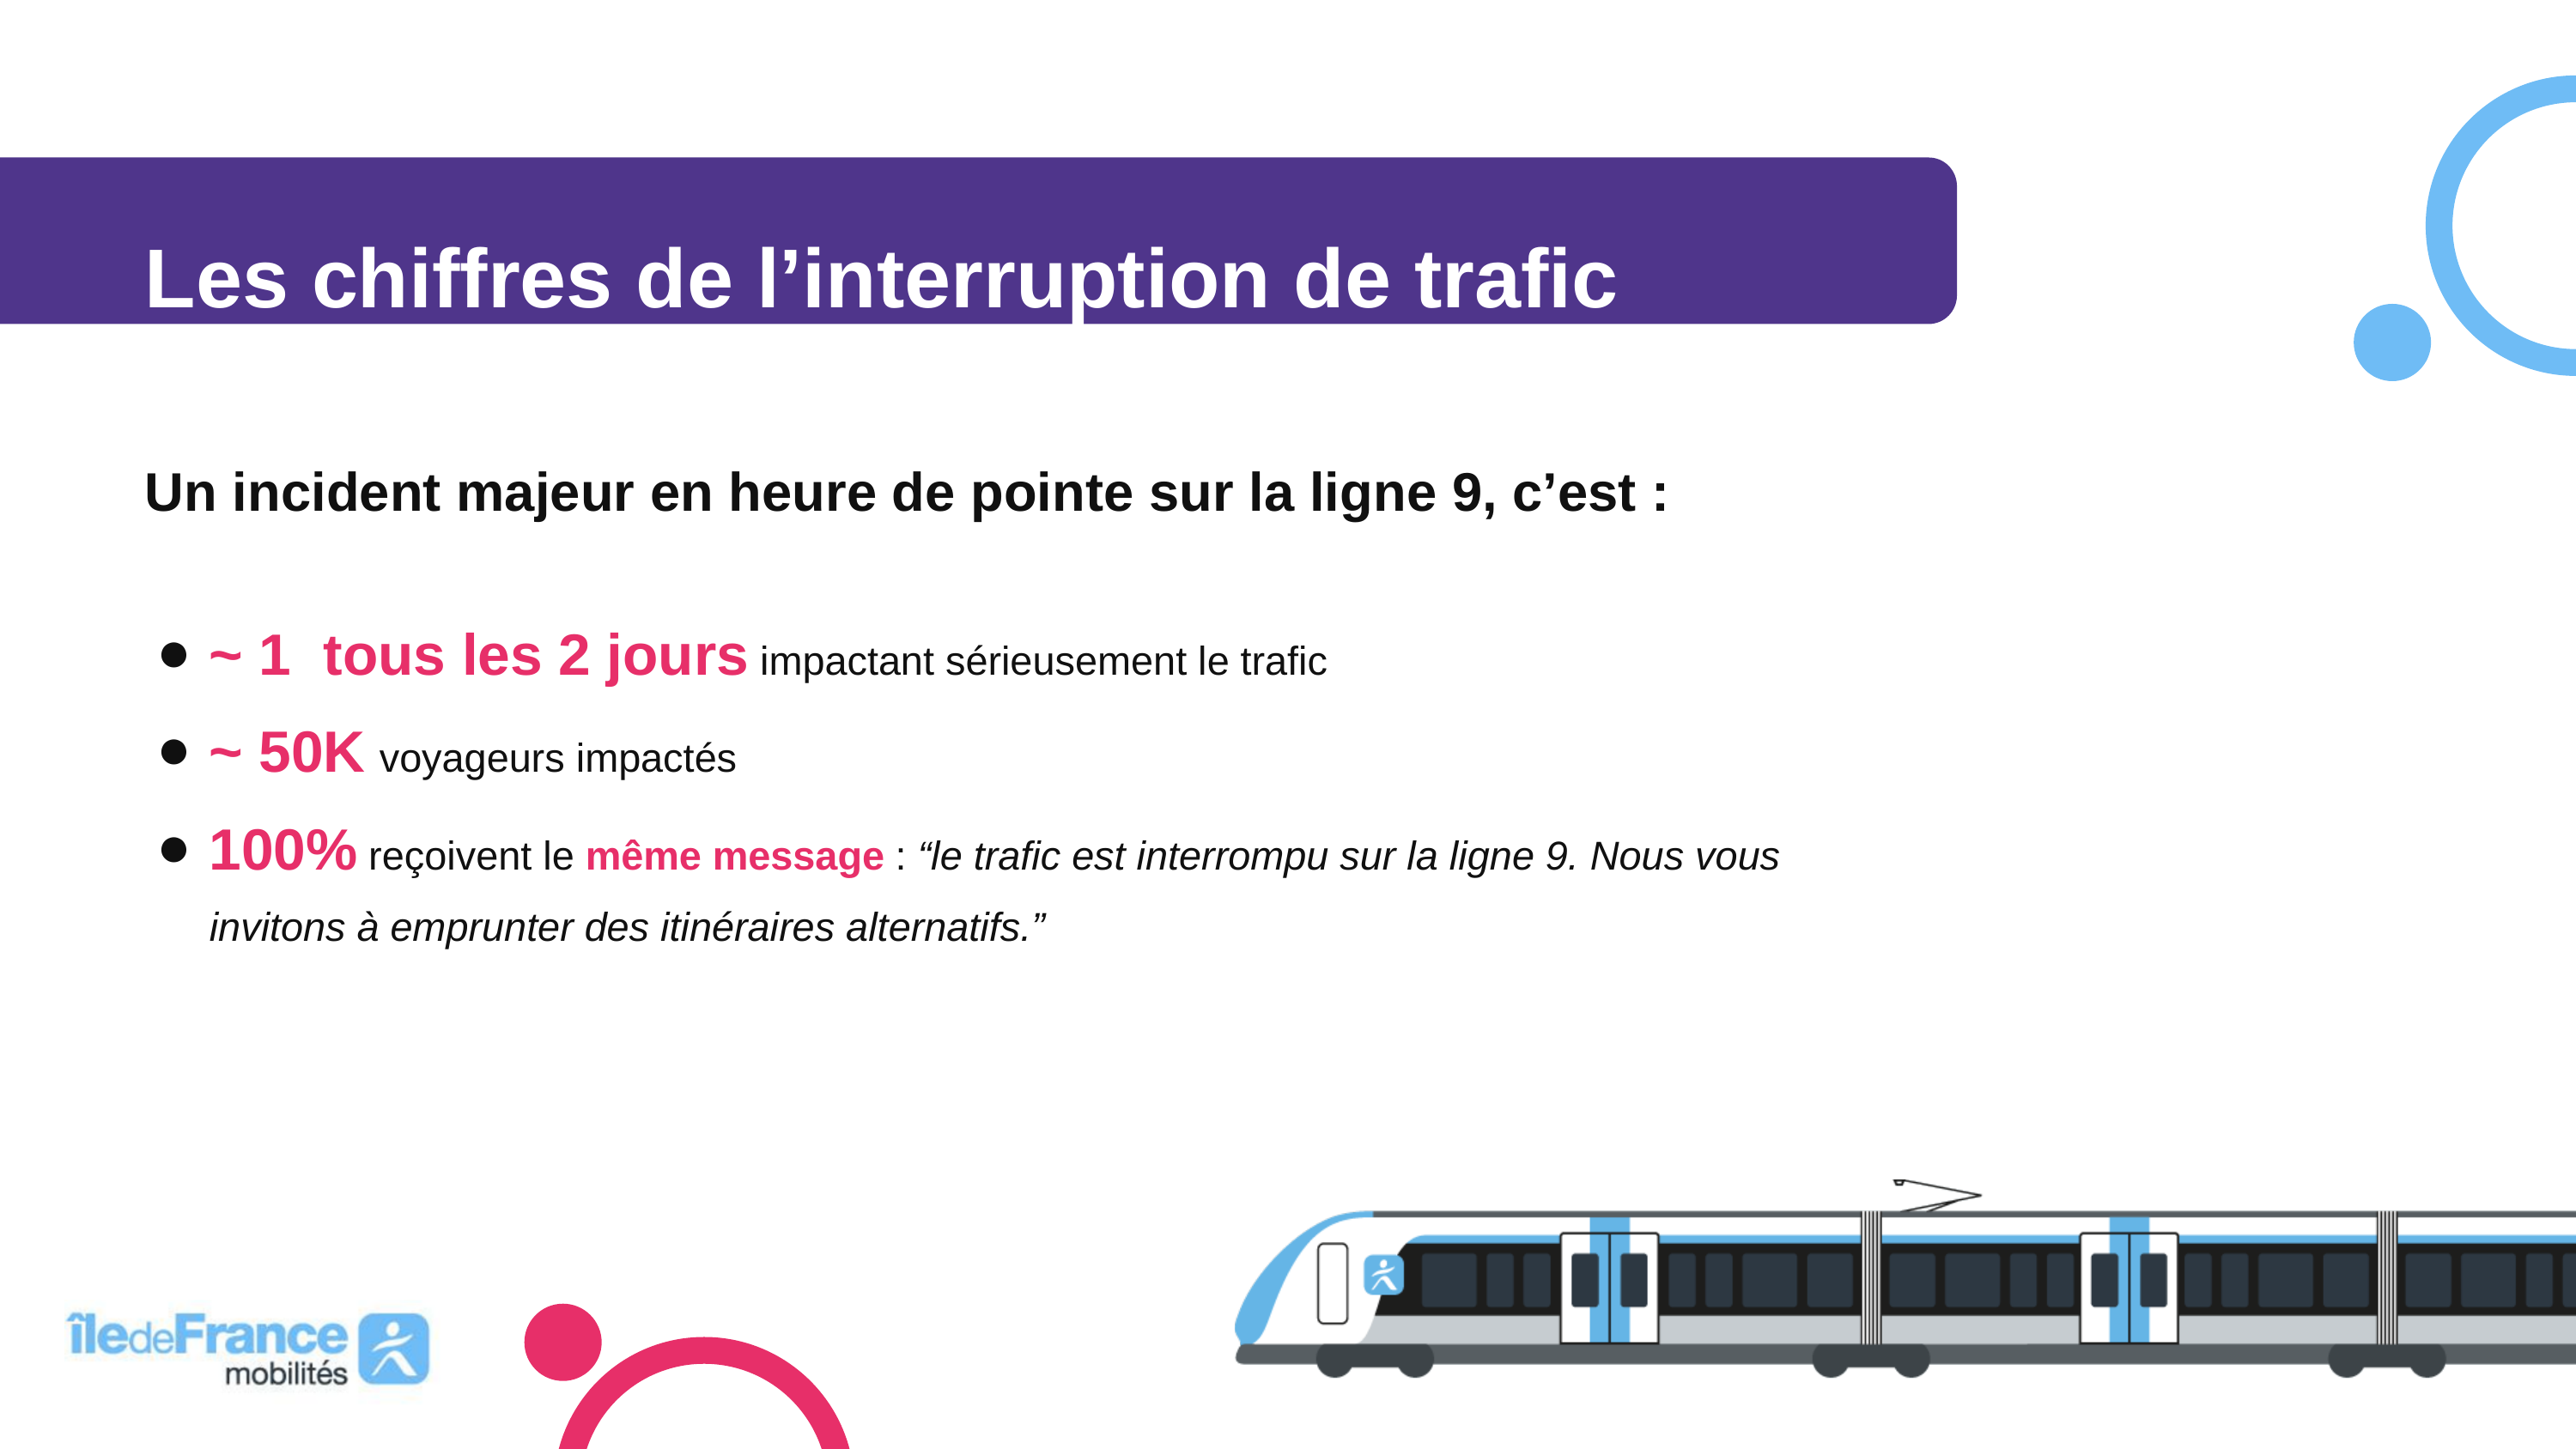

Les chiffres de l’interruption de trafic

Un incident majeur en heure de pointe sur la ligne 9, c’est :

~ 1  tous les 2 jours impactant sérieusement le trafic
~ 50K voyageurs impactés
100% reçoivent le même message : “le trafic est interrompu sur la ligne 9. Nous vous invitons à emprunter des itinéraires alternatifs.”